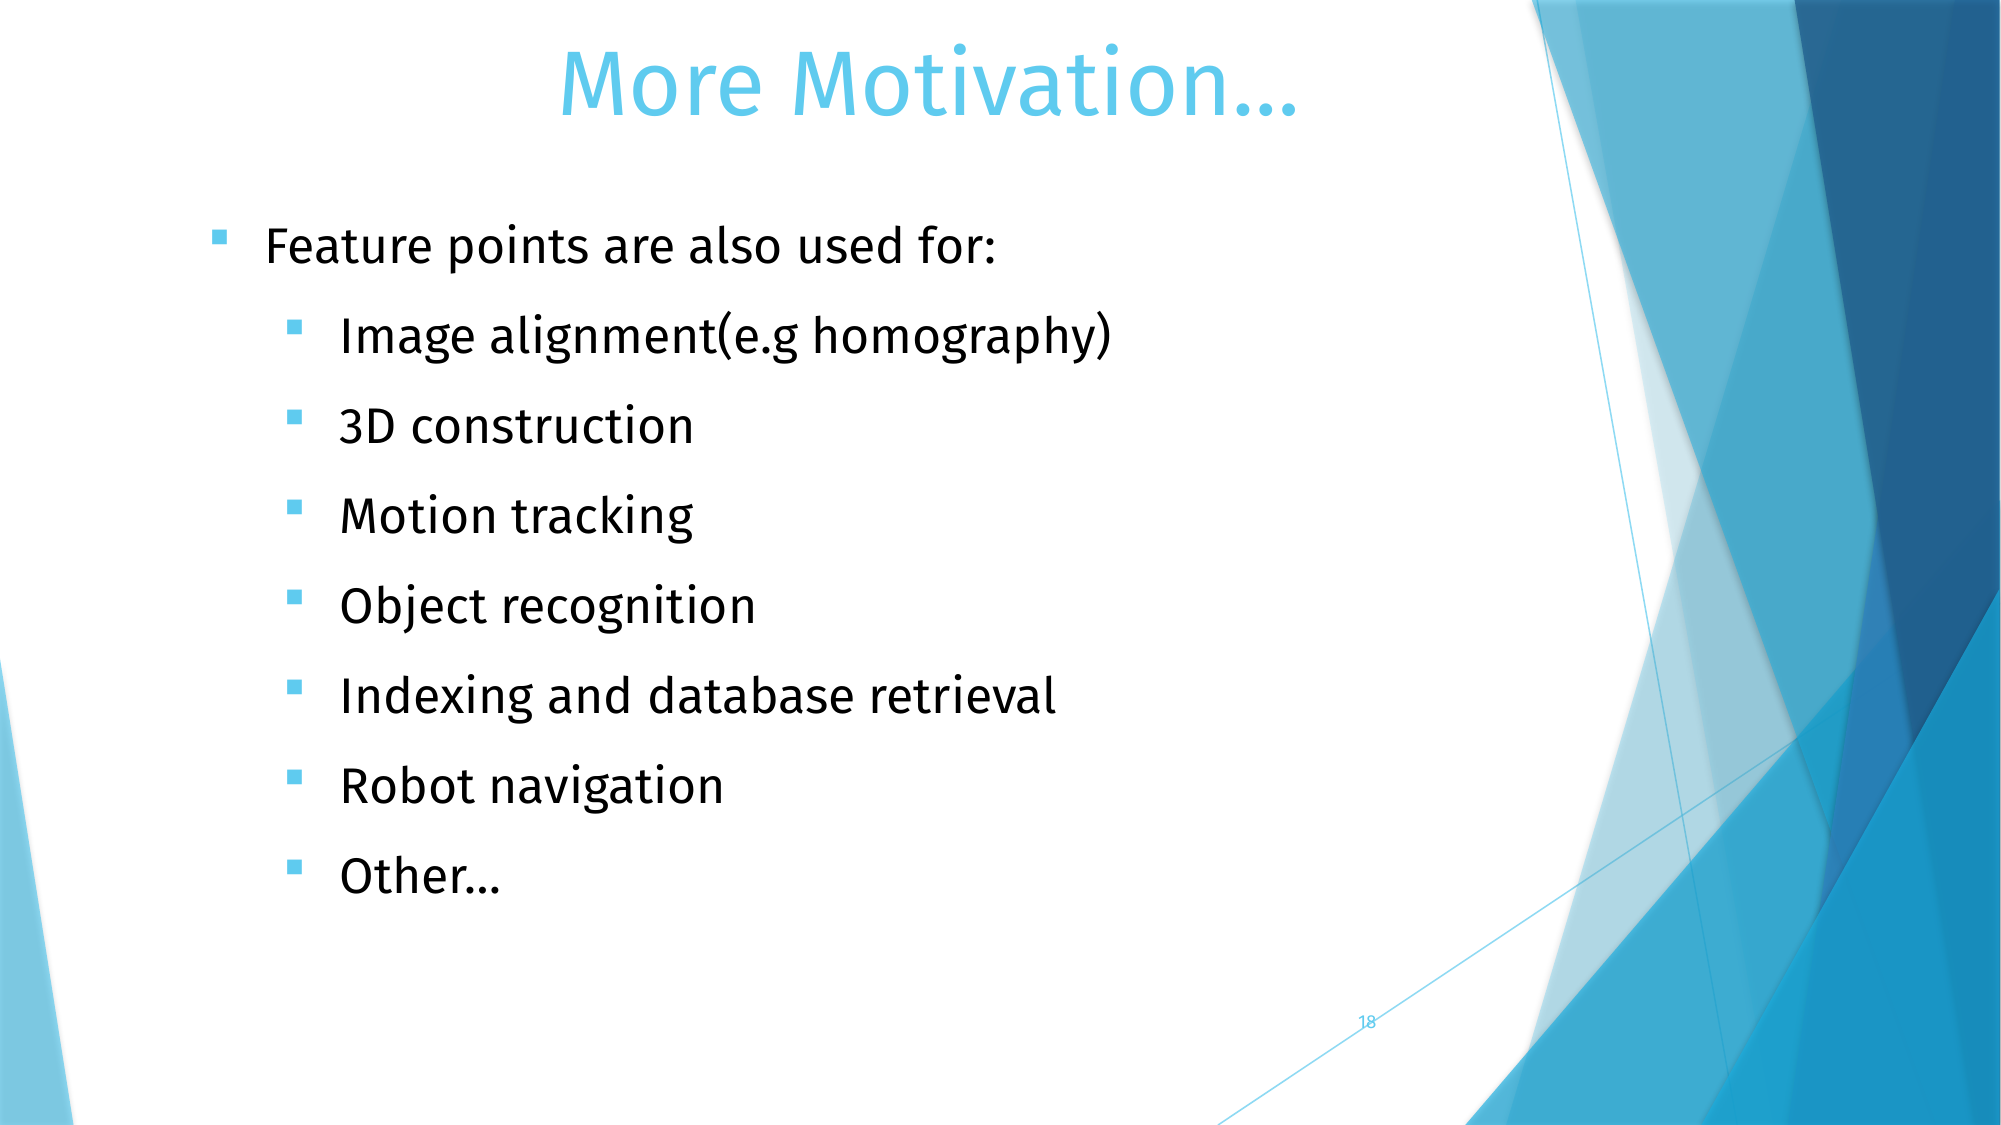

# More Motivation…
Feature points are also used for:
Image alignment(e.g homography)
3D construction
Motion tracking
Object recognition
Indexing and database retrieval
Robot navigation
Other…
18